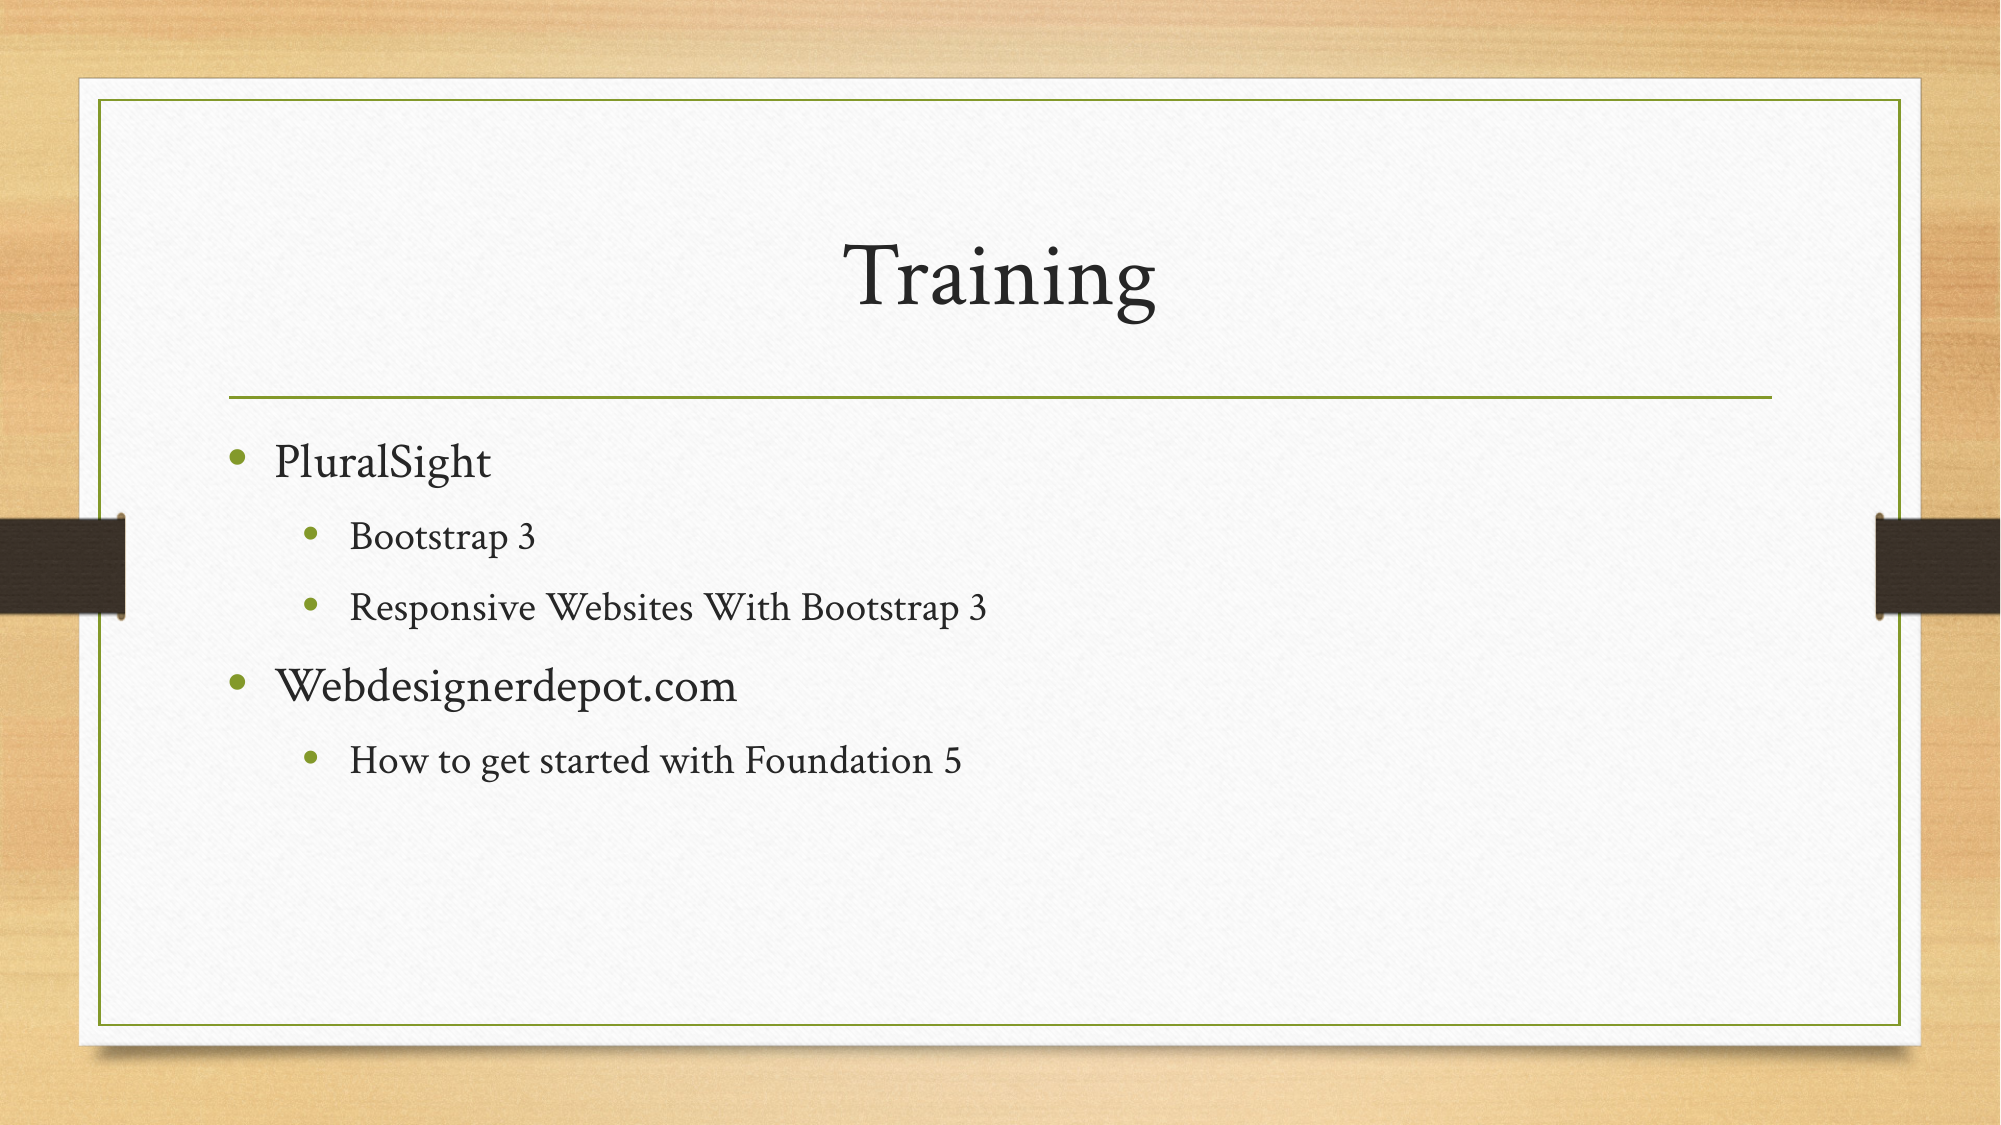

# Training
PluralSight
Bootstrap 3
Responsive Websites With Bootstrap 3
Webdesignerdepot.com
How to get started with Foundation 5